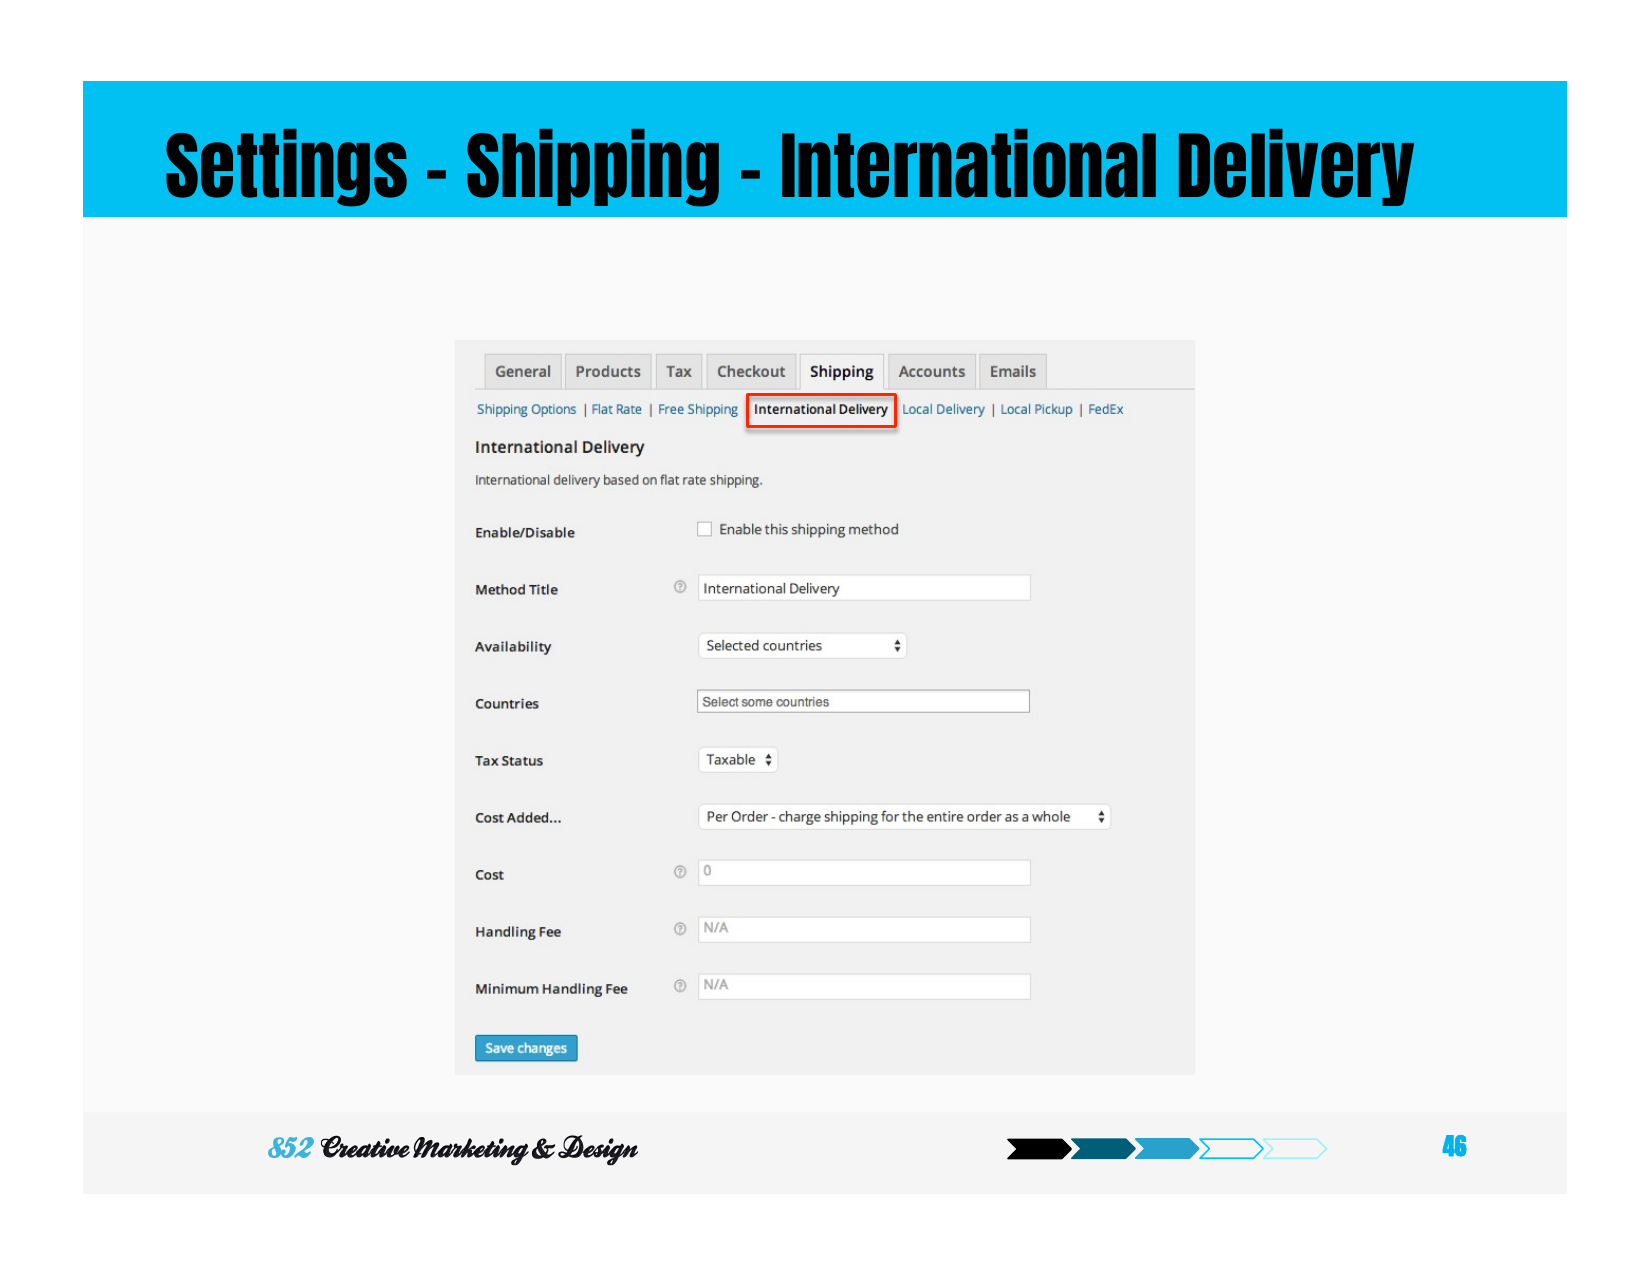

# Settings – Shipping – International Delivery

46